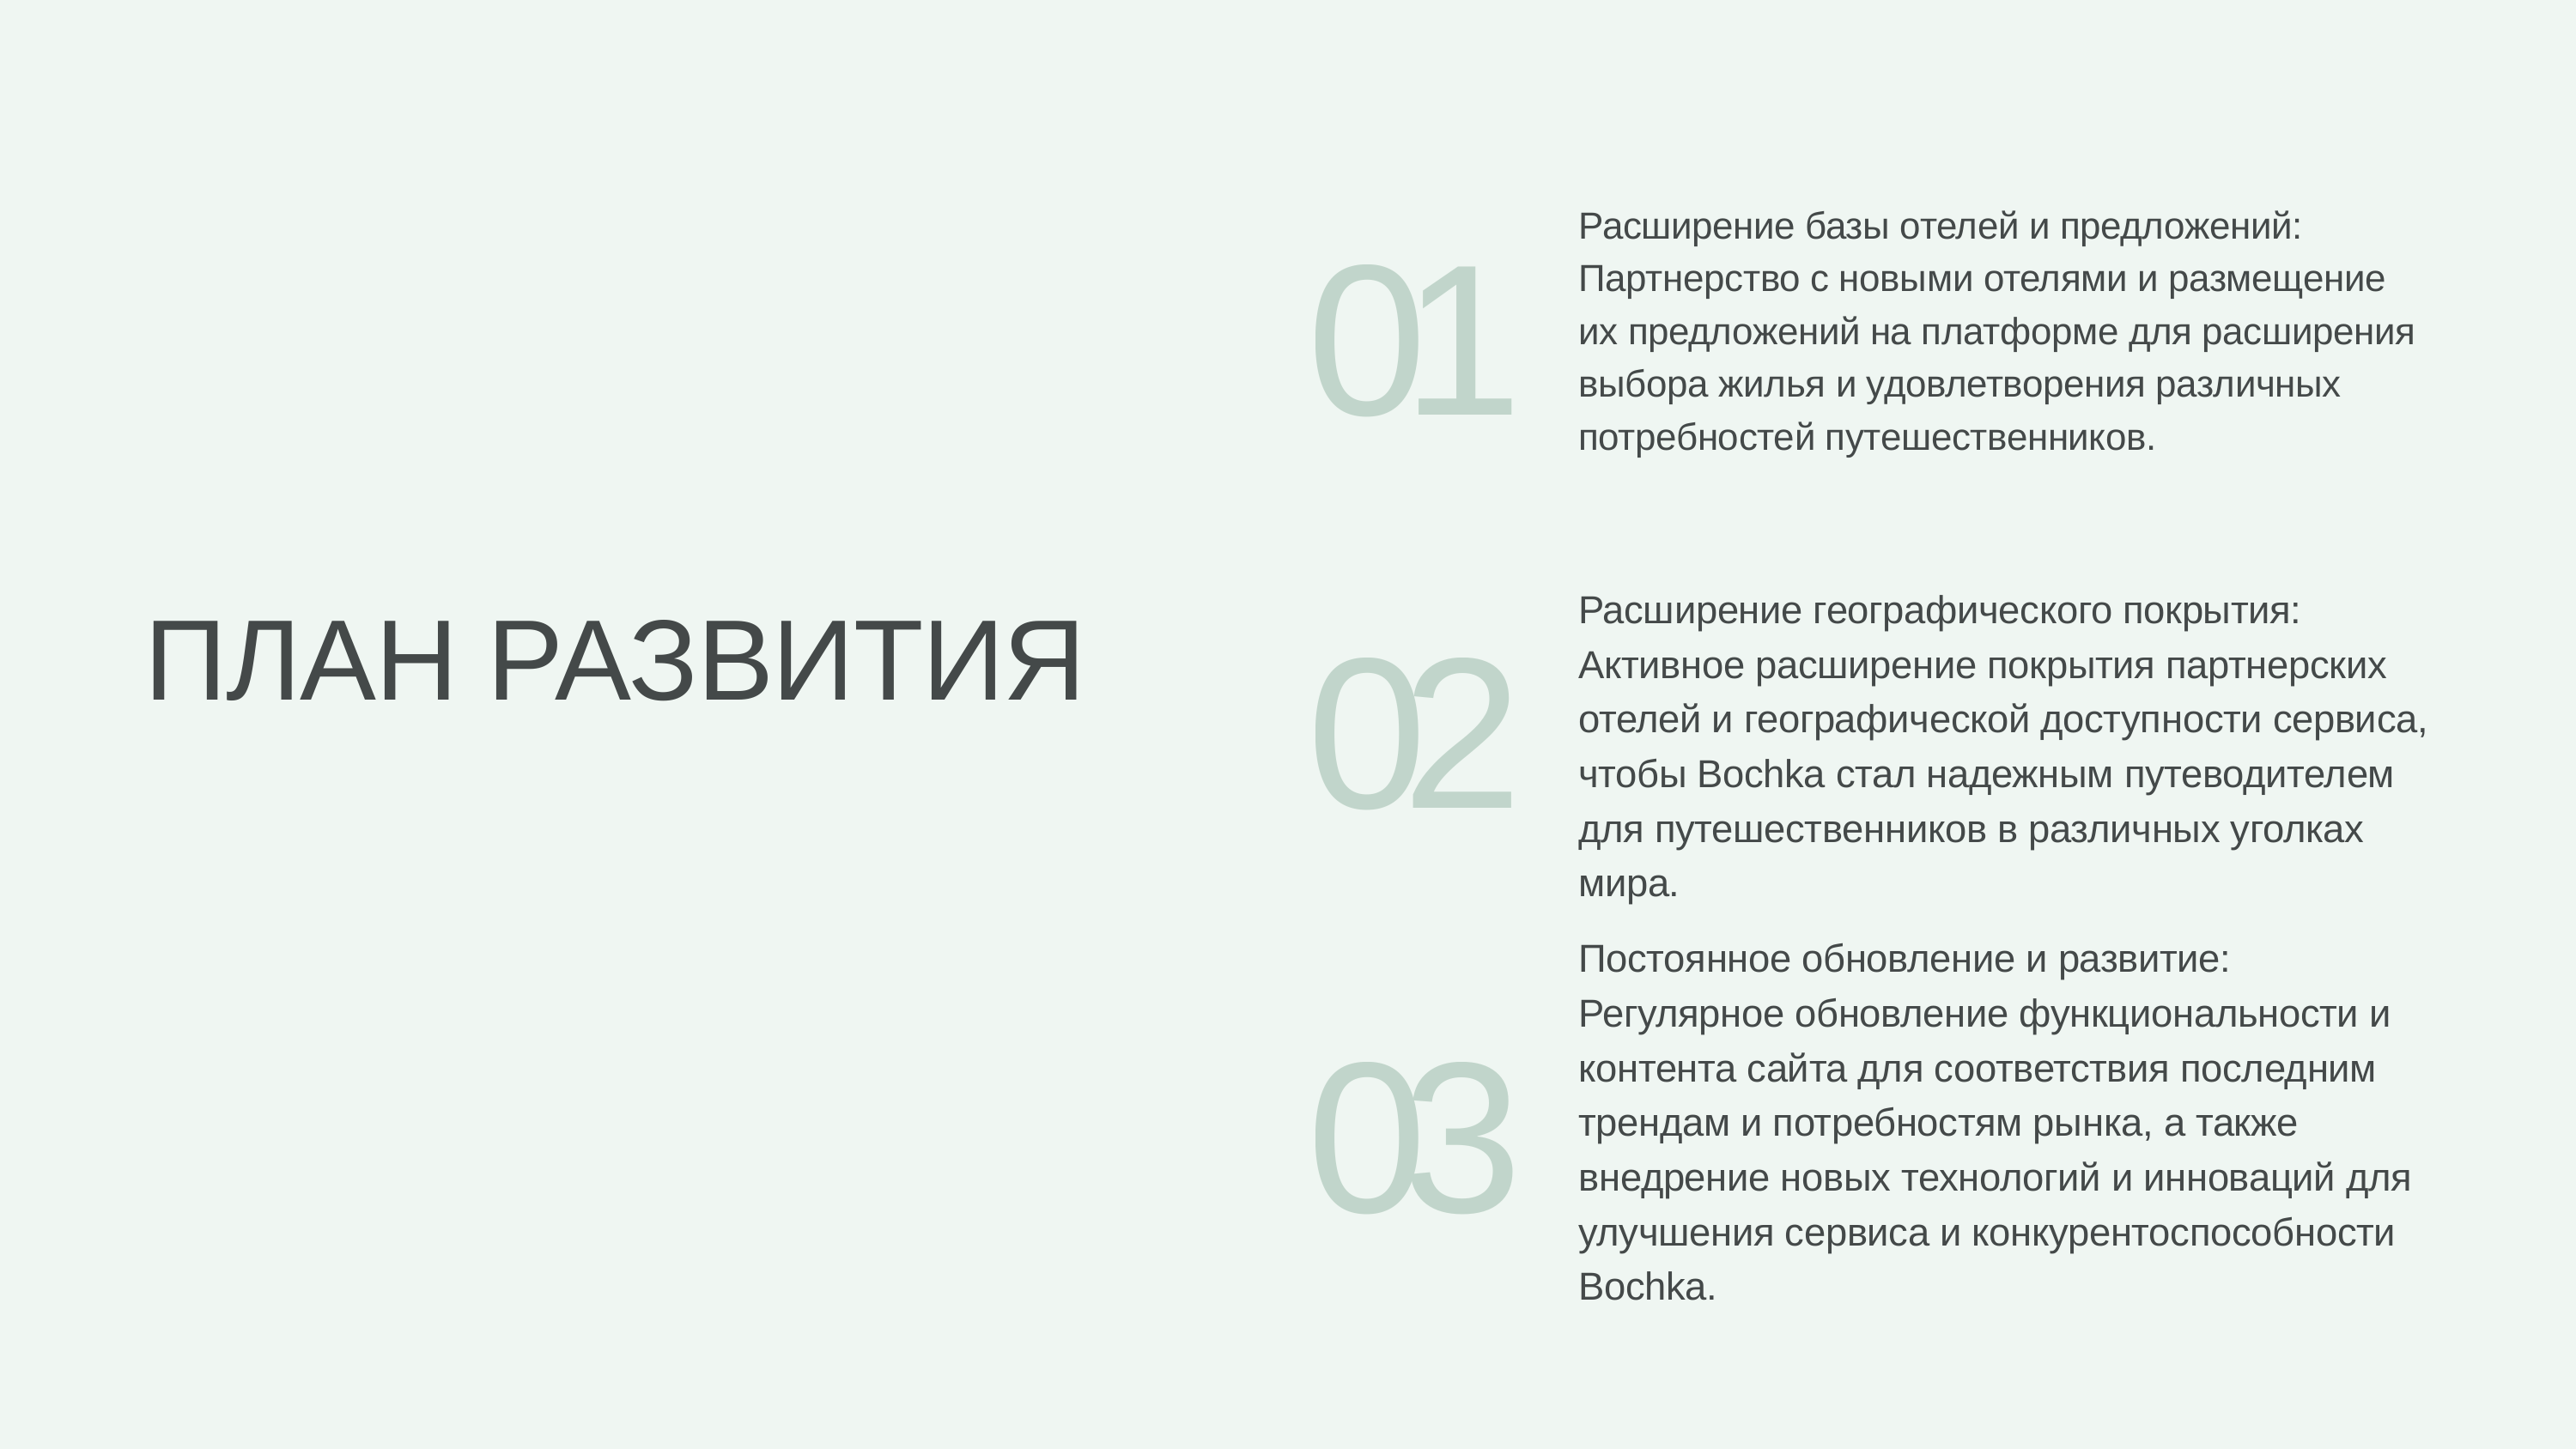

01
Расширение базы отелей и предложений: Партнерство с новыми отелями и размещение их предложений на платформе для расширения выбора жилья и удовлетворения различных потребностей путешественников.
02
Расширение географического покрытия: Активное расширение покрытия партнерских отелей и географической доступности сервиса, чтобы Bochka стал надежным путеводителем для путешественников в различных уголках мира.
ПЛАН РАЗВИТИЯ
Постоянное обновление и развитие: Регулярное обновление функциональности и контента сайта для соответствия последним трендам и потребностям рынка, а также внедрение новых технологий и инноваций для улучшения сервиса и конкурентоспособности Bochka.
03